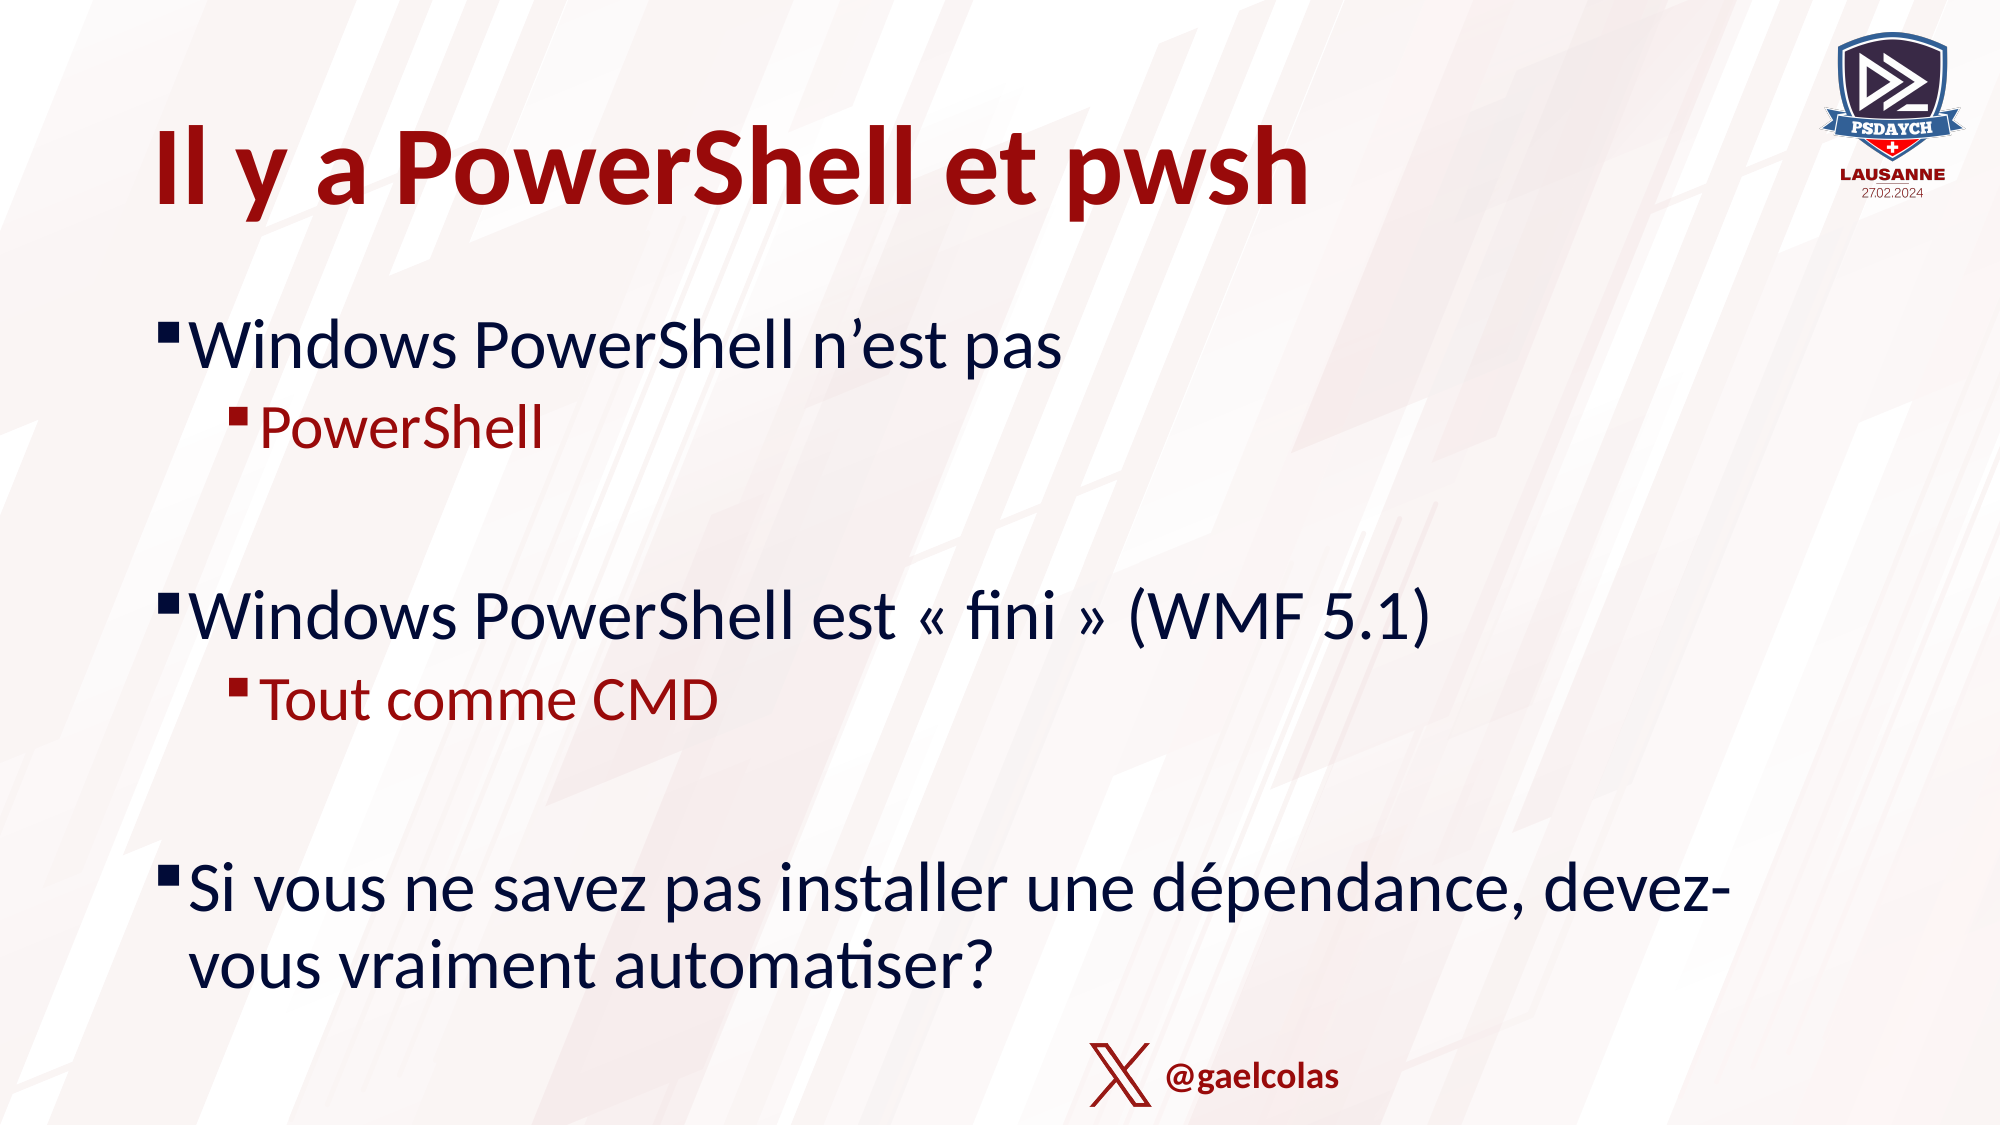

# Il y a PowerShell et pwsh
Windows PowerShell n’est pas
PowerShell

Windows PowerShell est « fini » (WMF 5.1)
Tout comme CMD

Si vous ne savez pas installer une dépendance, devez-vous vraiment automatiser?